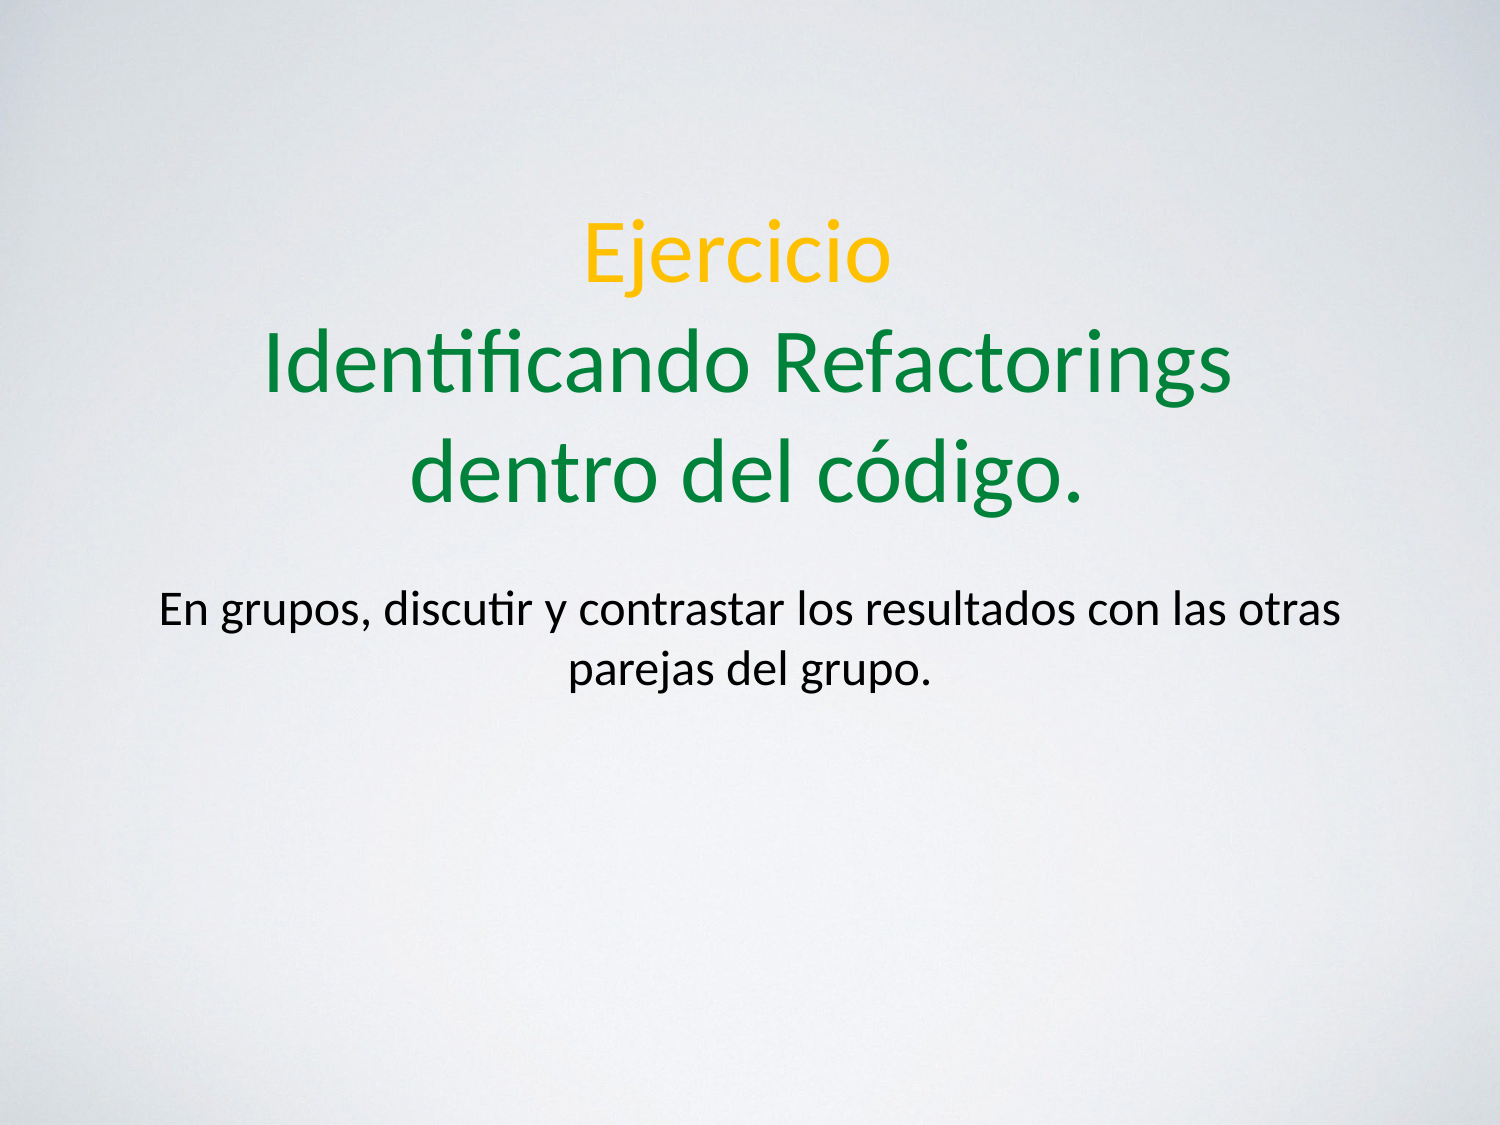

Ejercicio
Identificando Refactorings
dentro del código.
En grupos, discutir y contrastar los resultados con las otras parejas del grupo.